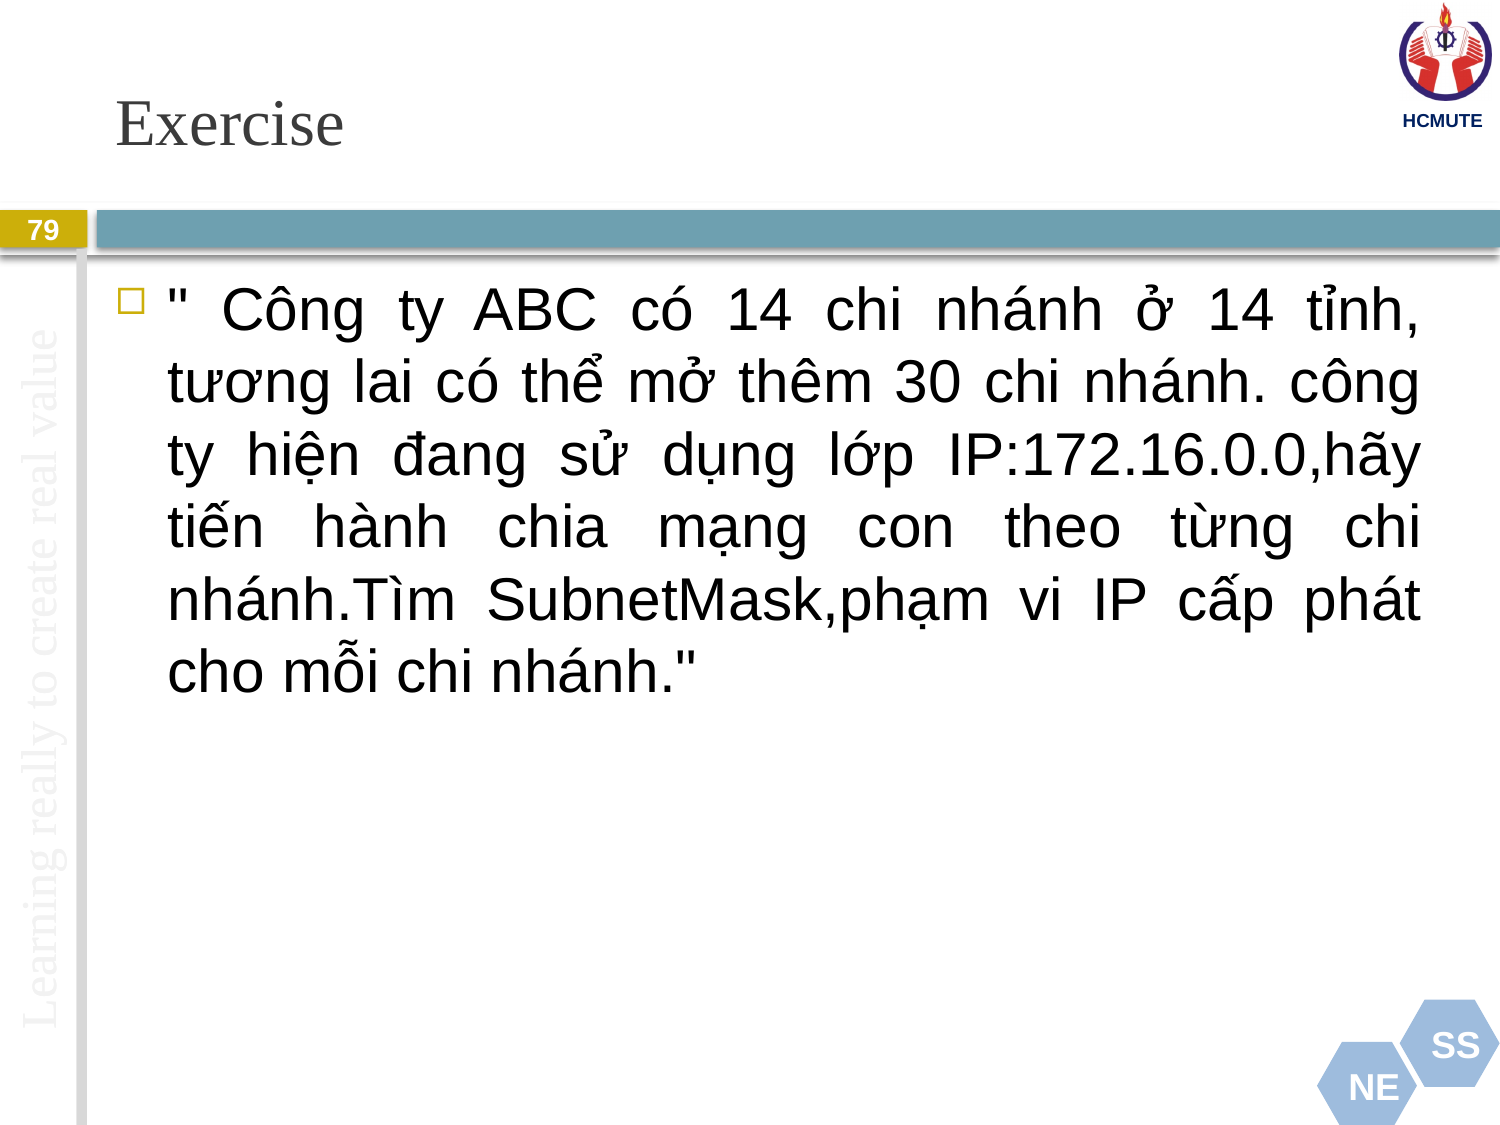

# Exercise
79
" Công ty ABC có 14 chi nhánh ở 14 tỉnh, tương lai có thể mở thêm 30 chi nhánh. công ty hiện đang sử dụng lớp IP:172.16.0.0,hãy tiến hành chia mạng con theo từng chi nhánh.Tìm SubnetMask,phạm vi IP cấp phát cho mỗi chi nhánh."